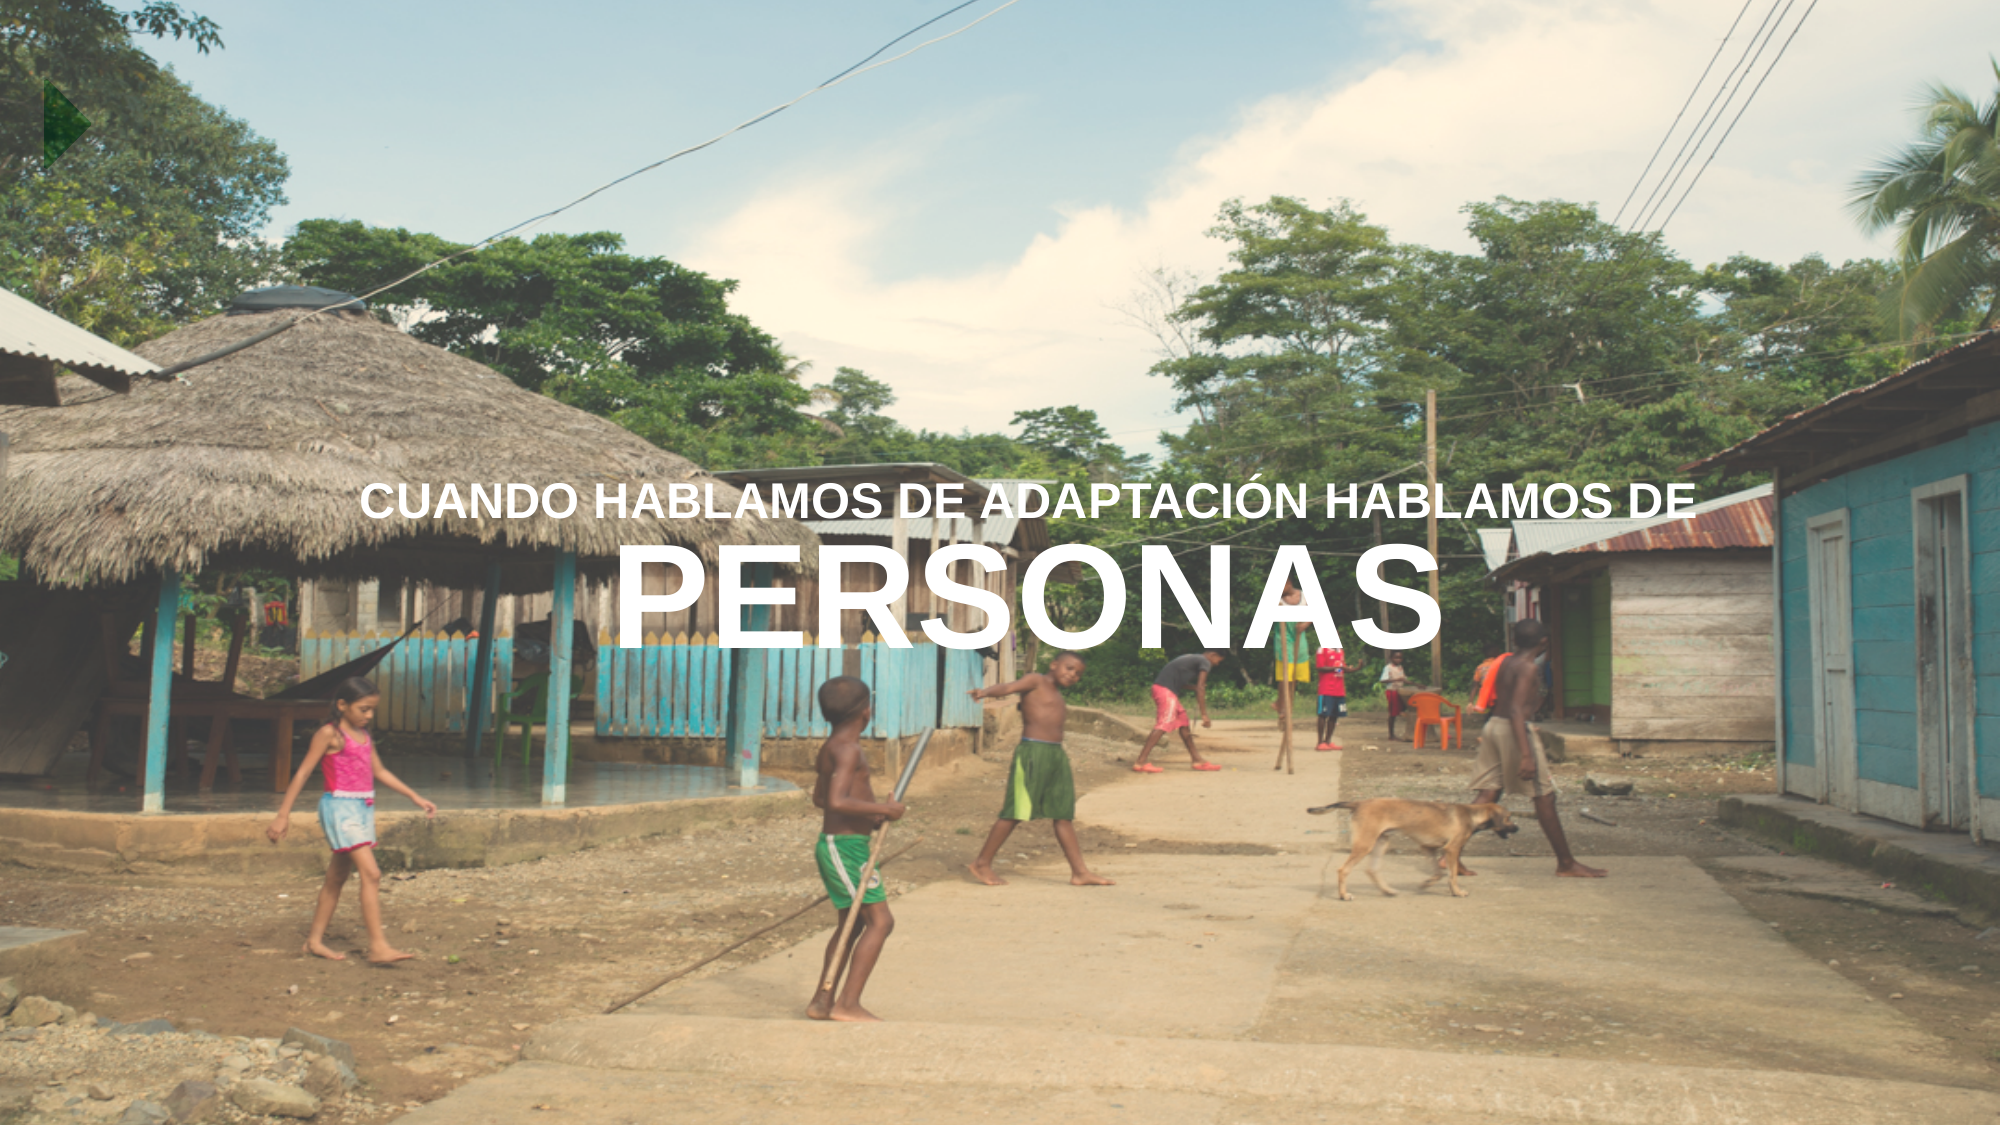

# CUANDO HABLAMOS DE ADAPTACIÓN HABLAMOS DE PERSONAS